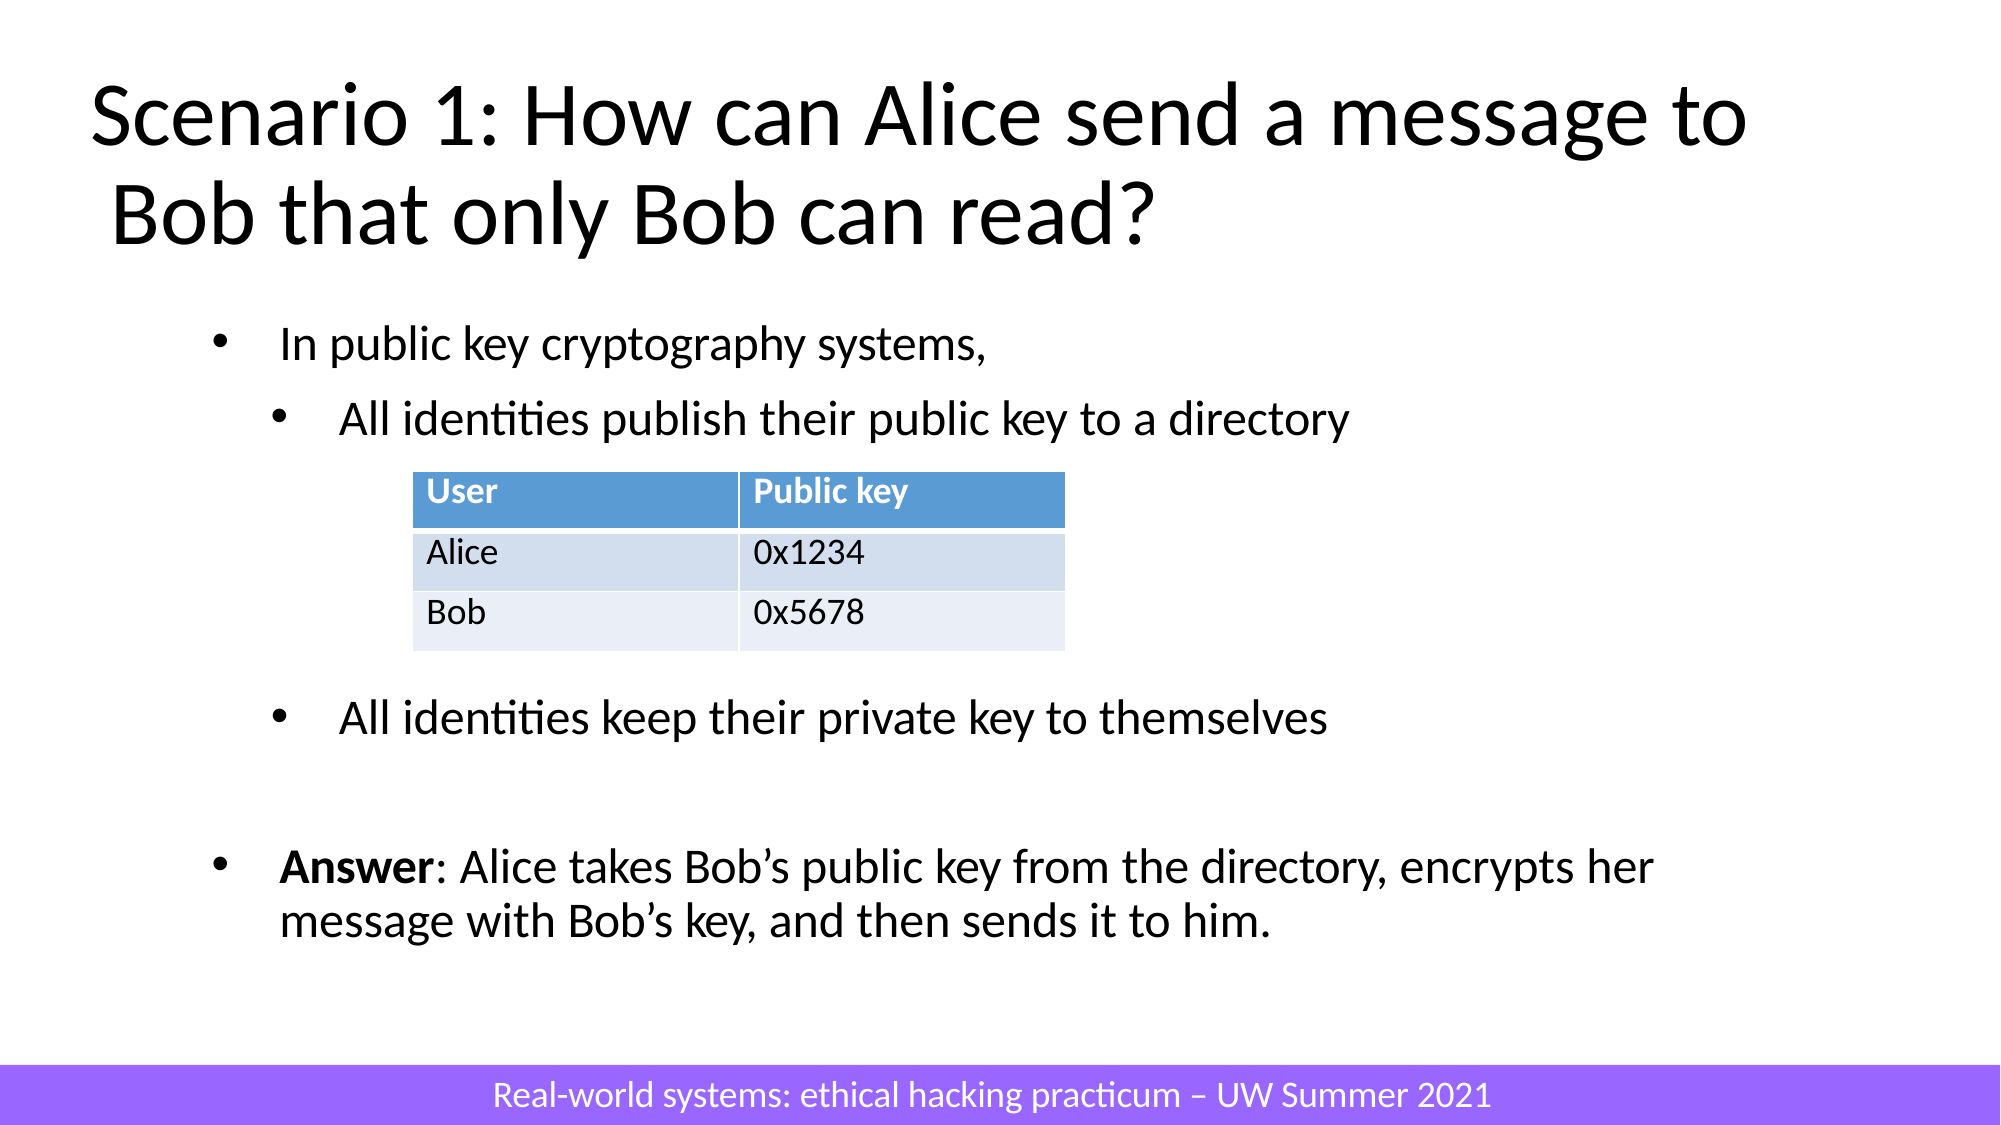

# Scenario 1: How can Alice send a message to  Bob that only Bob can read?
In public key cryptography systems,
All identities publish their public key to a directory
| User | Public key |
| --- | --- |
| Alice | 0x1234 |
| Bob | 0x5678 |
All identities keep their private key to themselves

Answer: Alice takes Bob’s public key from the directory, encrypts her  message with Bob’s key, and then sends it to him.
Real-world systems: ethical hacking practicum – UW Summer 2021